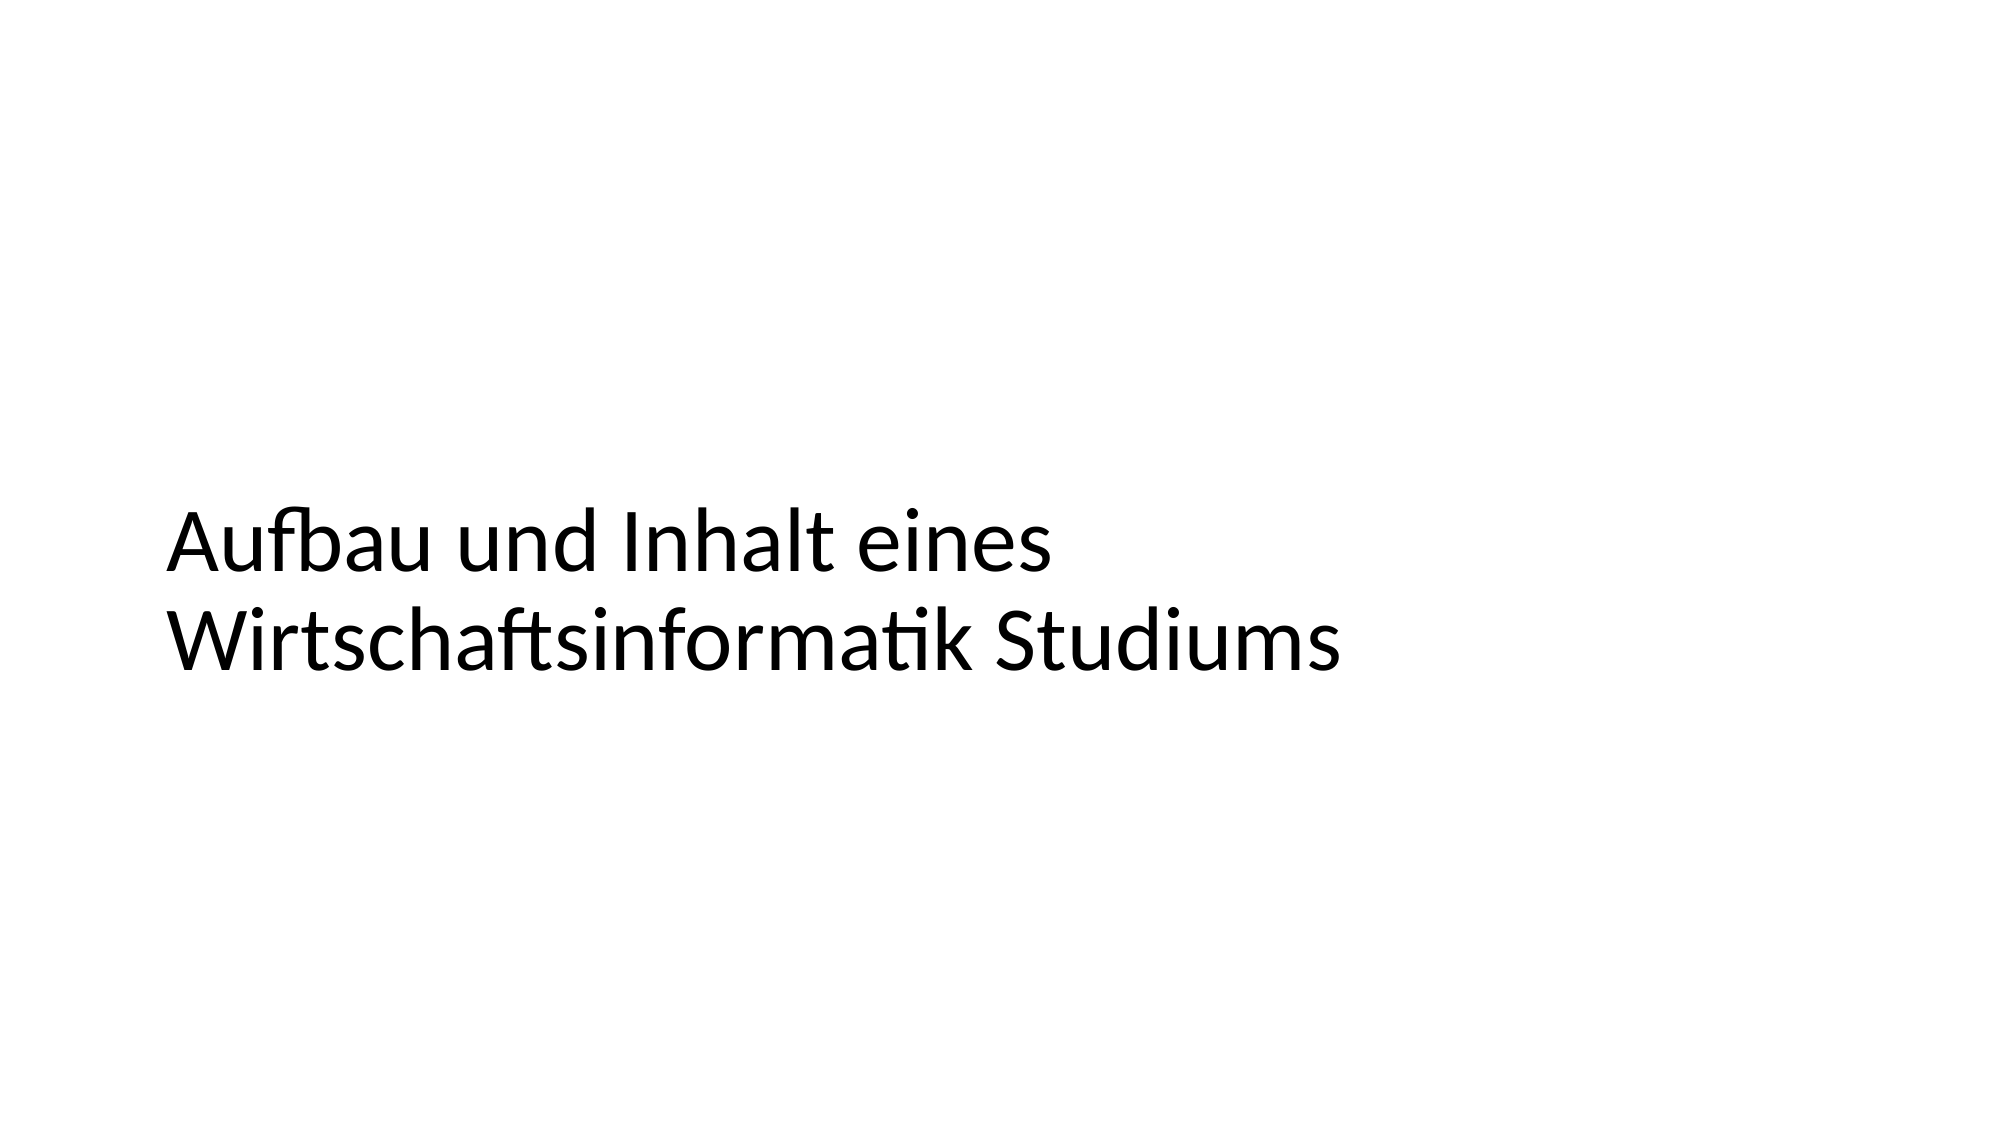

# Aufbau und Inhalt eines Wirtschaftsinformatik Studiums